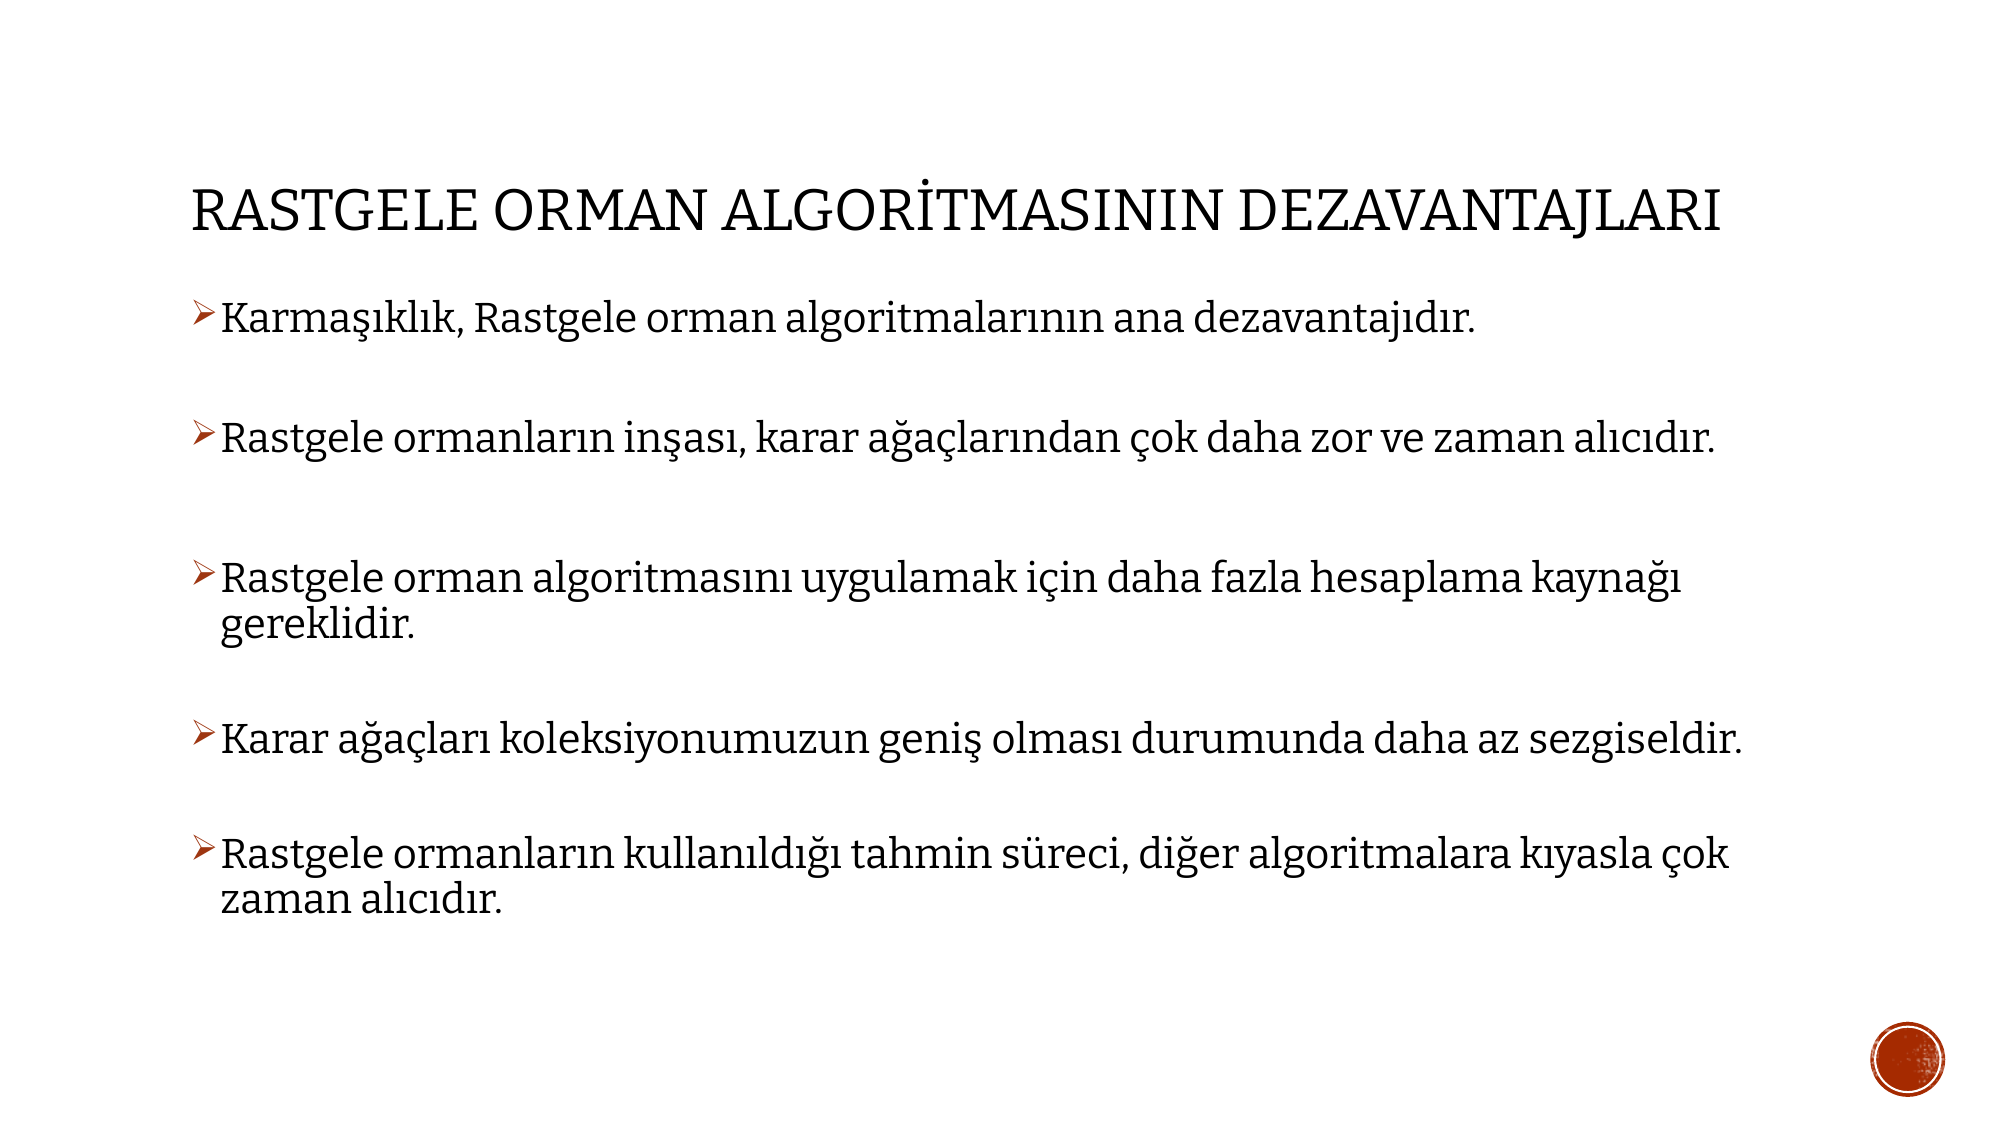

# Rastgele orman algoritmasının dezavantajları
Karmaşıklık, Rastgele orman algoritmalarının ana dezavantajıdır.
Rastgele ormanların inşası, karar ağaçlarından çok daha zor ve zaman alıcıdır.

Rastgele orman algoritmasını uygulamak için daha fazla hesaplama kaynağı gereklidir.
Karar ağaçları koleksiyonumuzun geniş olması durumunda daha az sezgiseldir.
Rastgele ormanların kullanıldığı tahmin süreci, diğer algoritmalara kıyasla çok zaman alıcıdır.